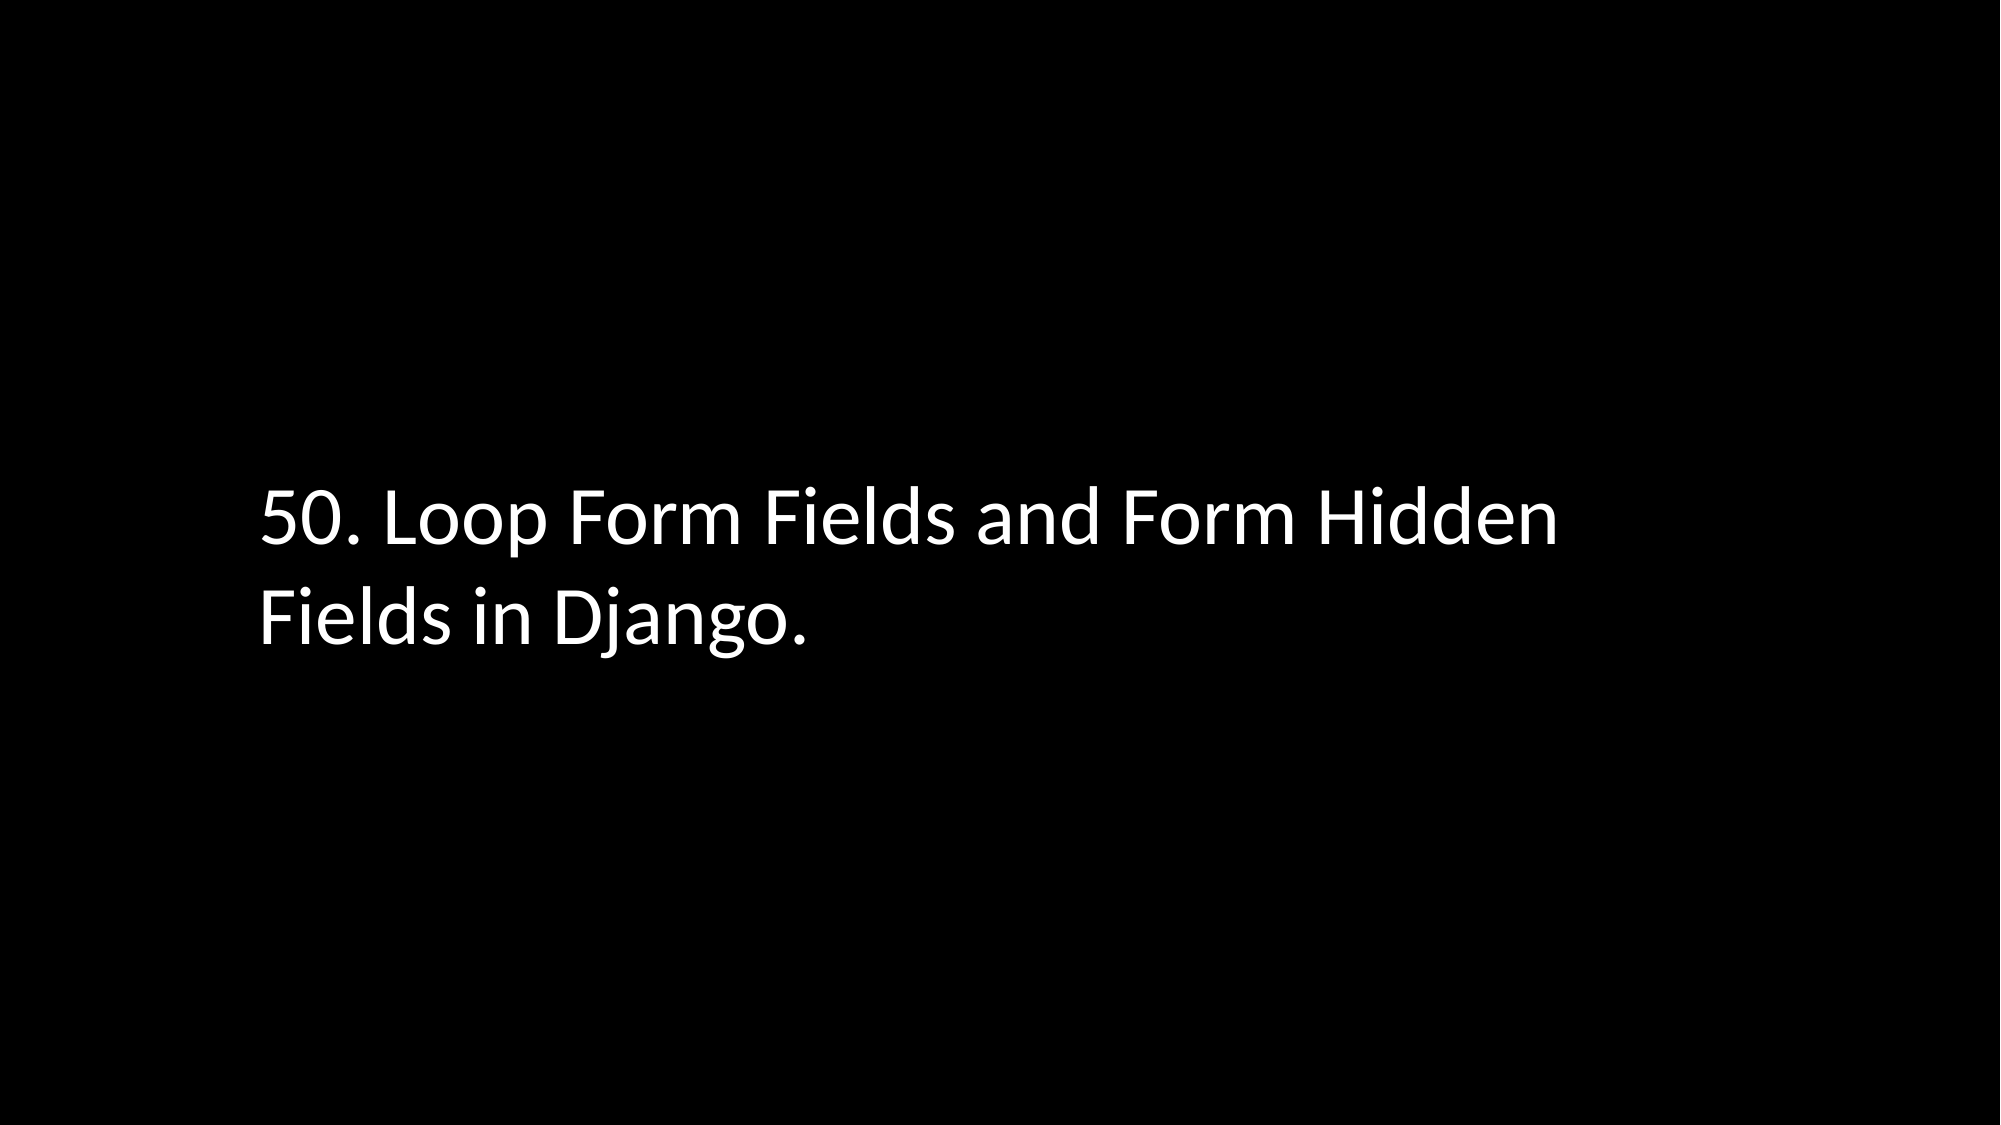

50. Loop Form Fields and Form Hidden Fields in Django.